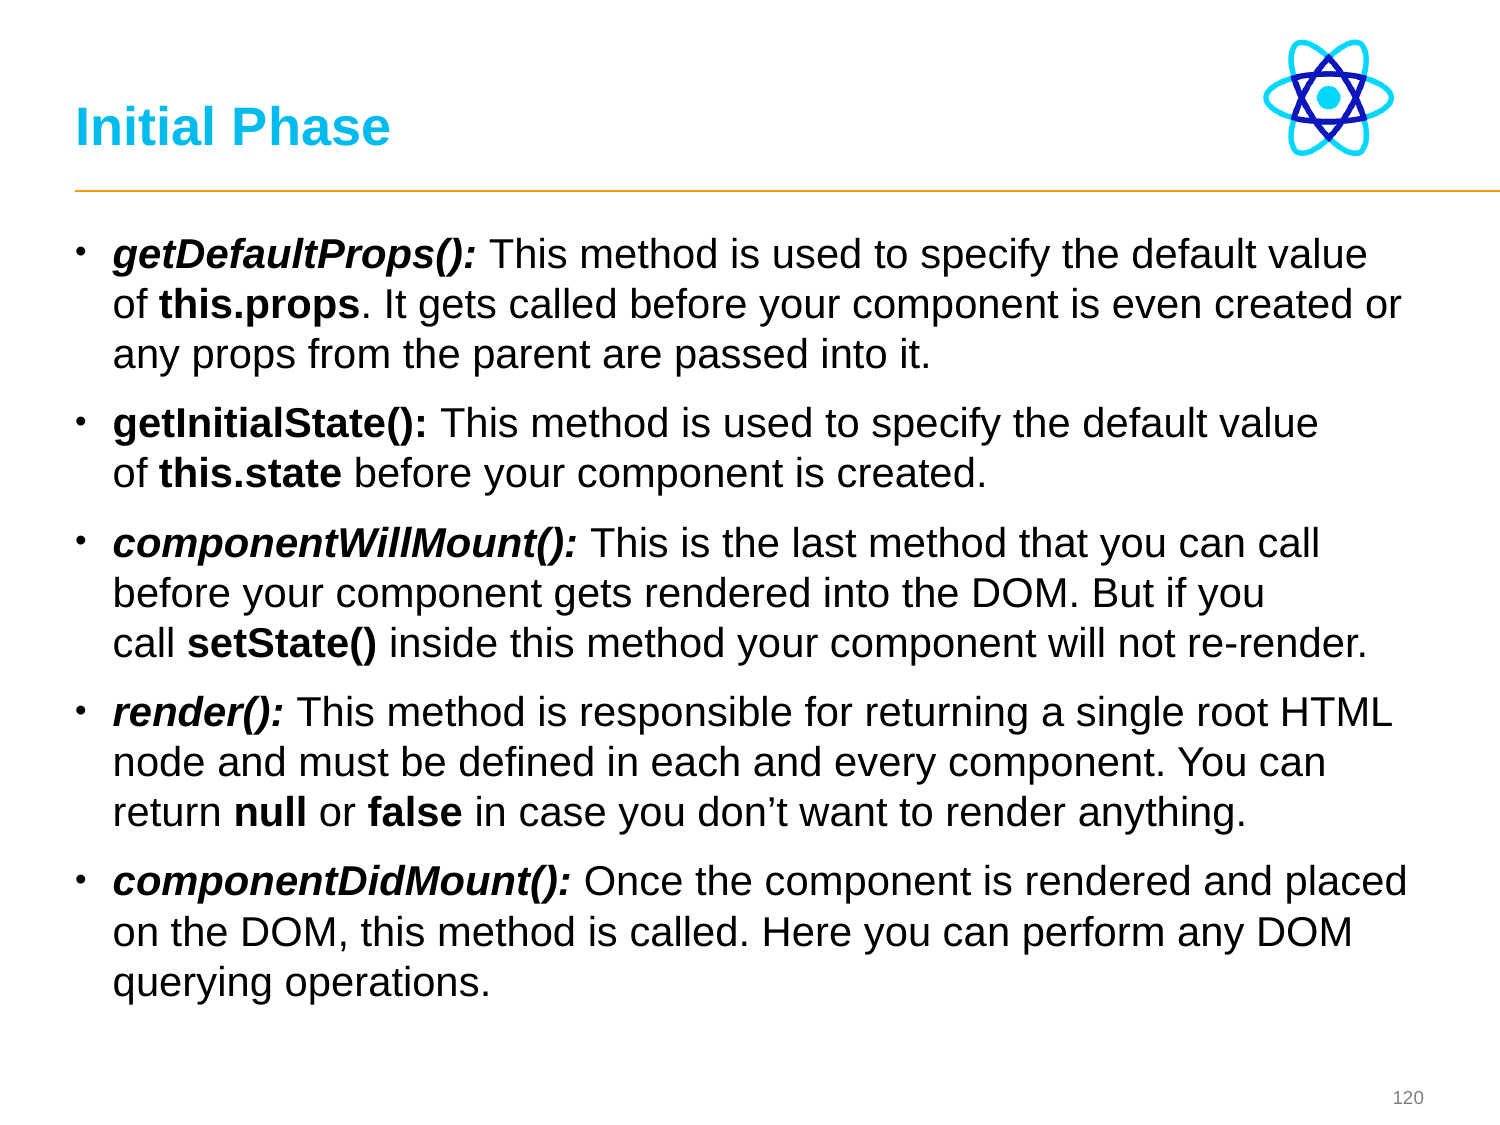

# Initial Phase
getDefaultProps(): This method is used to specify the default value of this.props. It gets called before your component is even created or any props from the parent are passed into it.
getInitialState(): This method is used to specify the default value of this.state before your component is created.
componentWillMount(): This is the last method that you can call before your component gets rendered into the DOM. But if you call setState() inside this method your component will not re-render.
render(): This method is responsible for returning a single root HTML node and must be defined in each and every component. You can return null or false in case you don’t want to render anything.
componentDidMount(): Once the component is rendered and placed on the DOM, this method is called. Here you can perform any DOM querying operations.